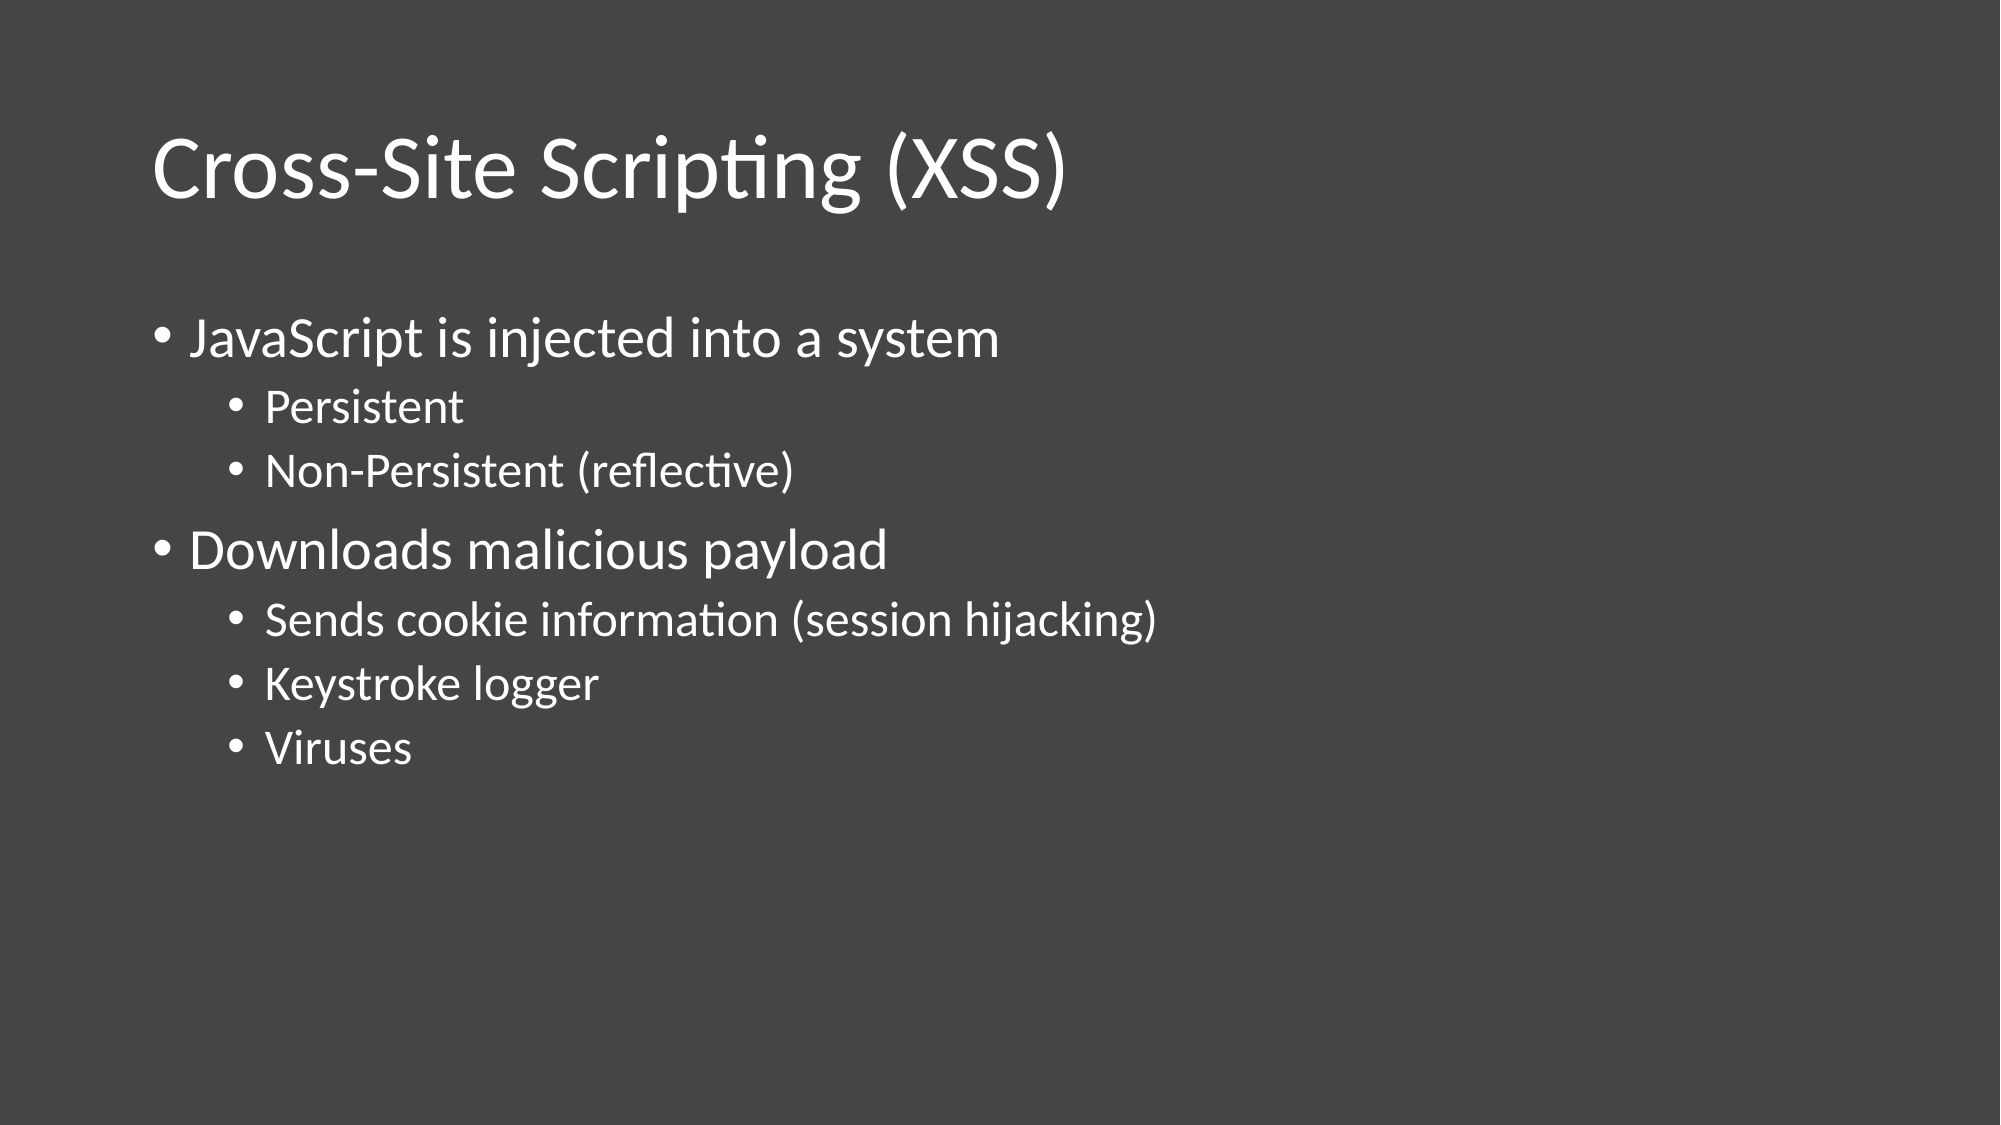

# Cross-Site Scripting (XSS)
JavaScript is injected into a system
Persistent
Non-Persistent (reflective)
Downloads malicious payload
Sends cookie information (session hijacking)
Keystroke logger
Viruses